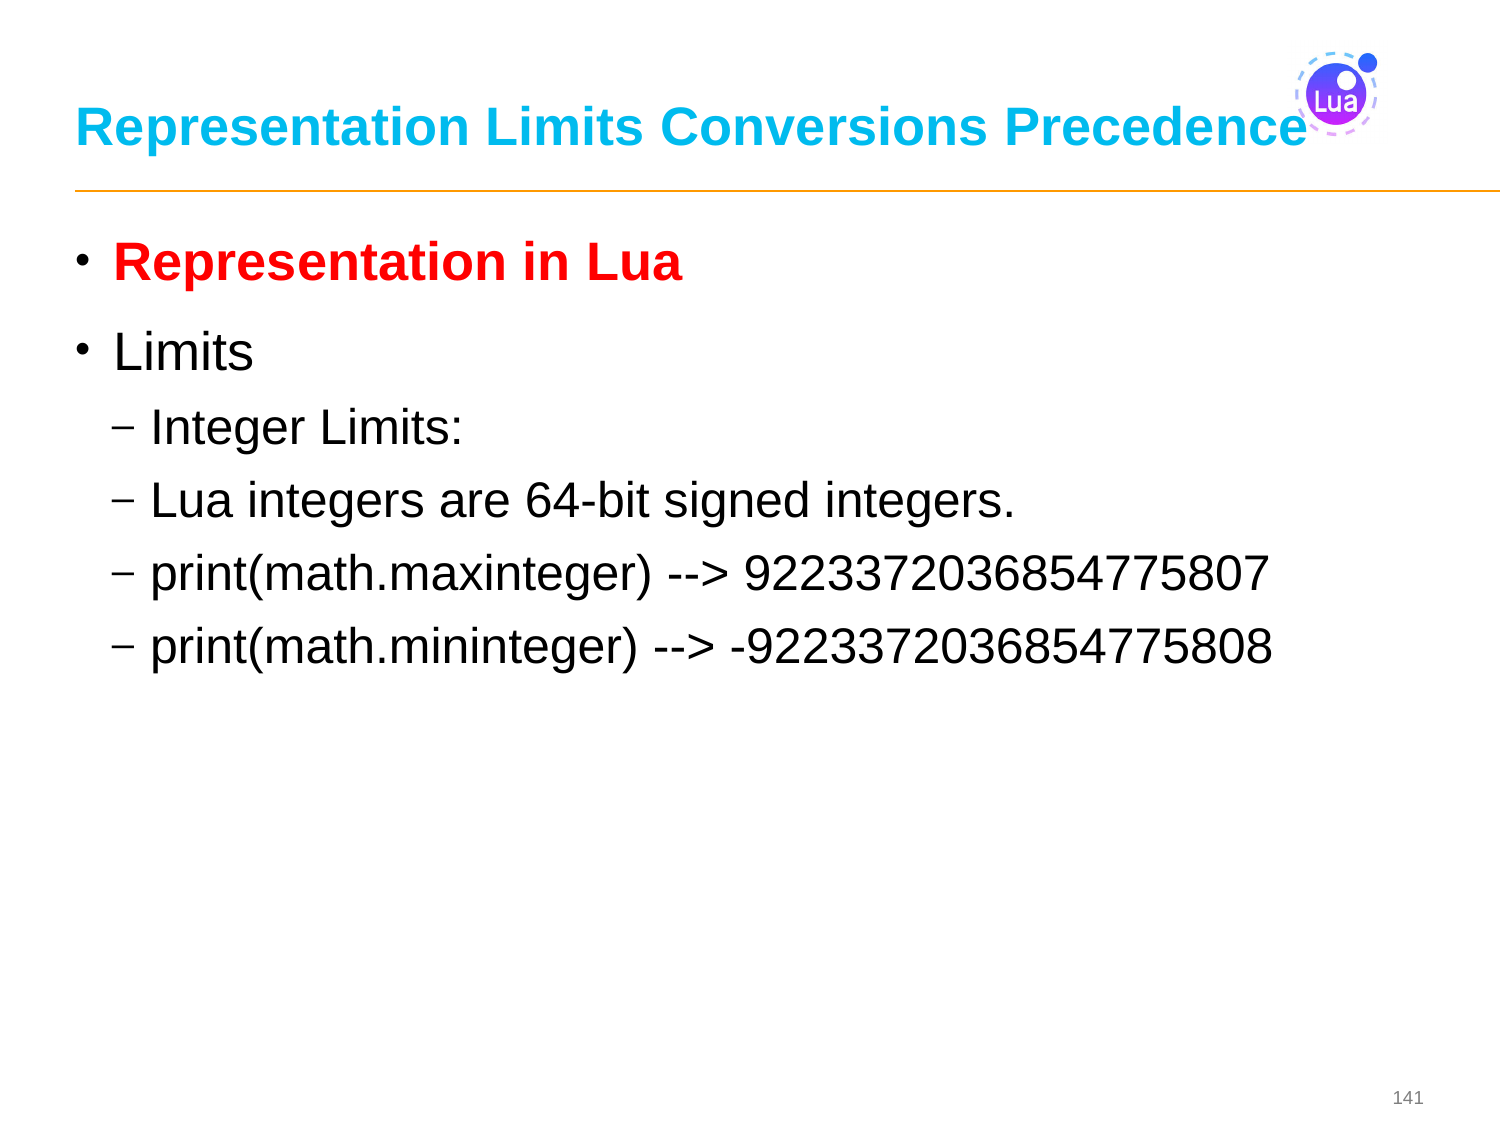

# Representation Limits Conversions Precedence
Representation in Lua
Limits
Integer Limits:
Lua integers are 64-bit signed integers.
print(math.maxinteger) --> 9223372036854775807
print(math.mininteger) --> -9223372036854775808